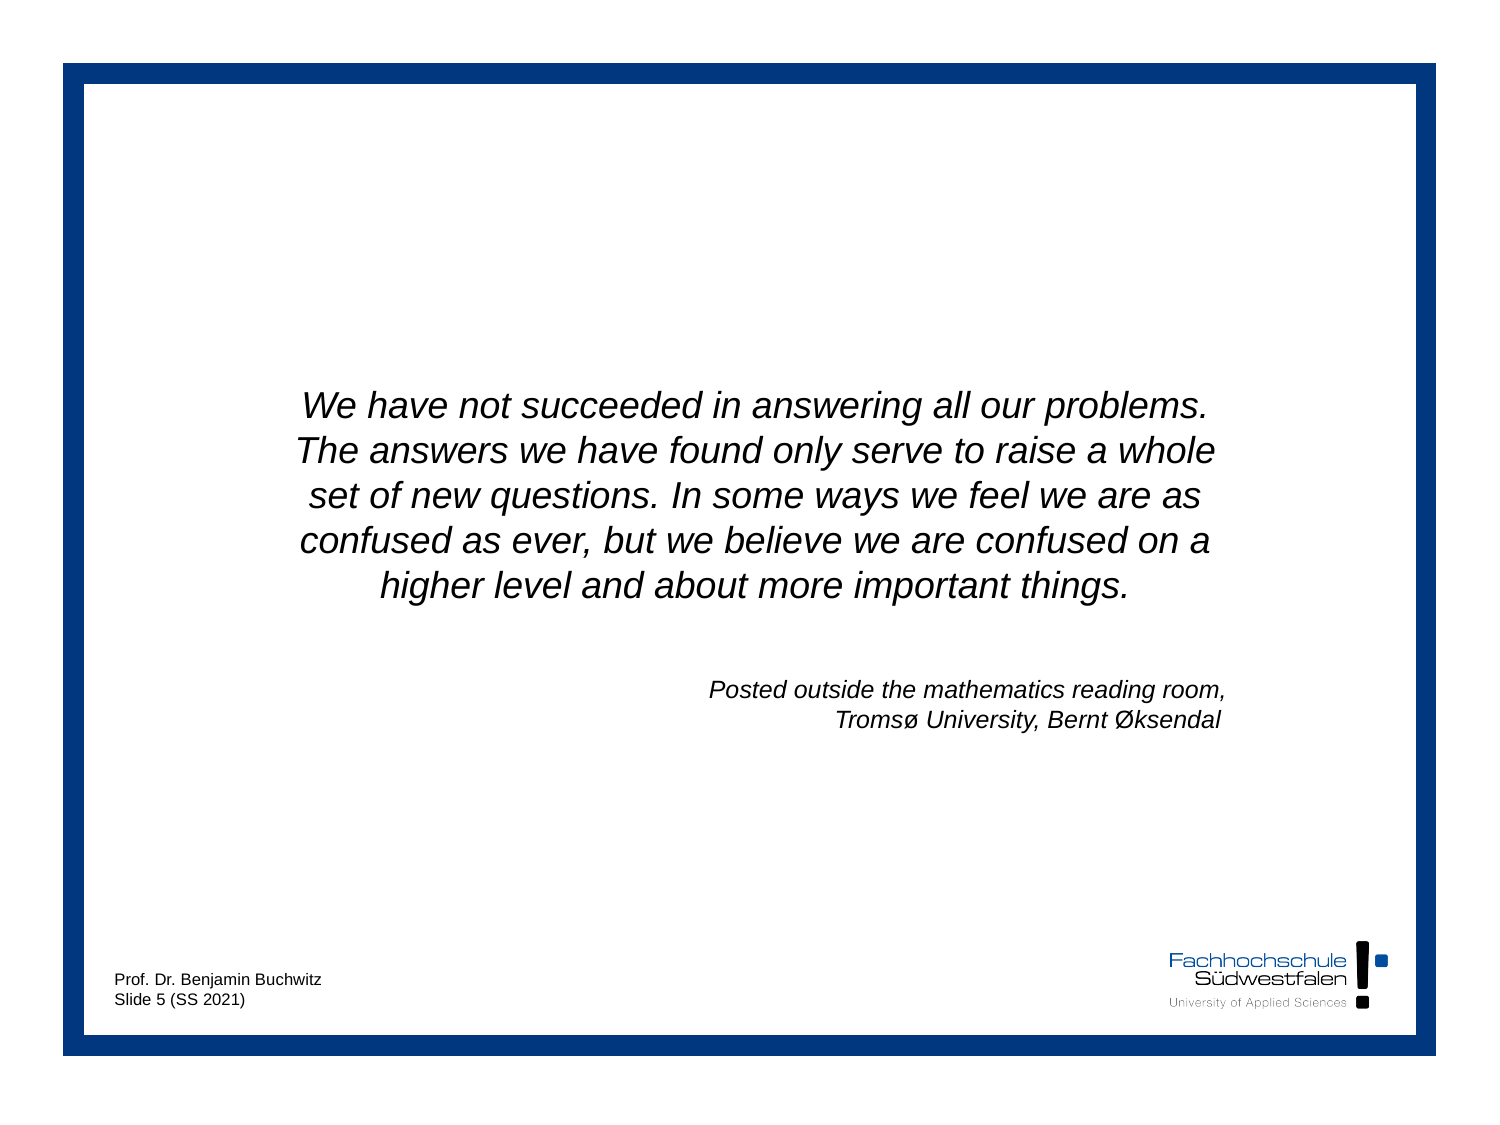

#

We have not succeeded in answering all our problems. The answers we have found only serve to raise a whole set of new questions. In some ways we feel we are as confused as ever, but we believe we are confused on a higher level and about more important things.

Posted outside the mathematics reading room,
Tromsø University, Bernt Øksendal